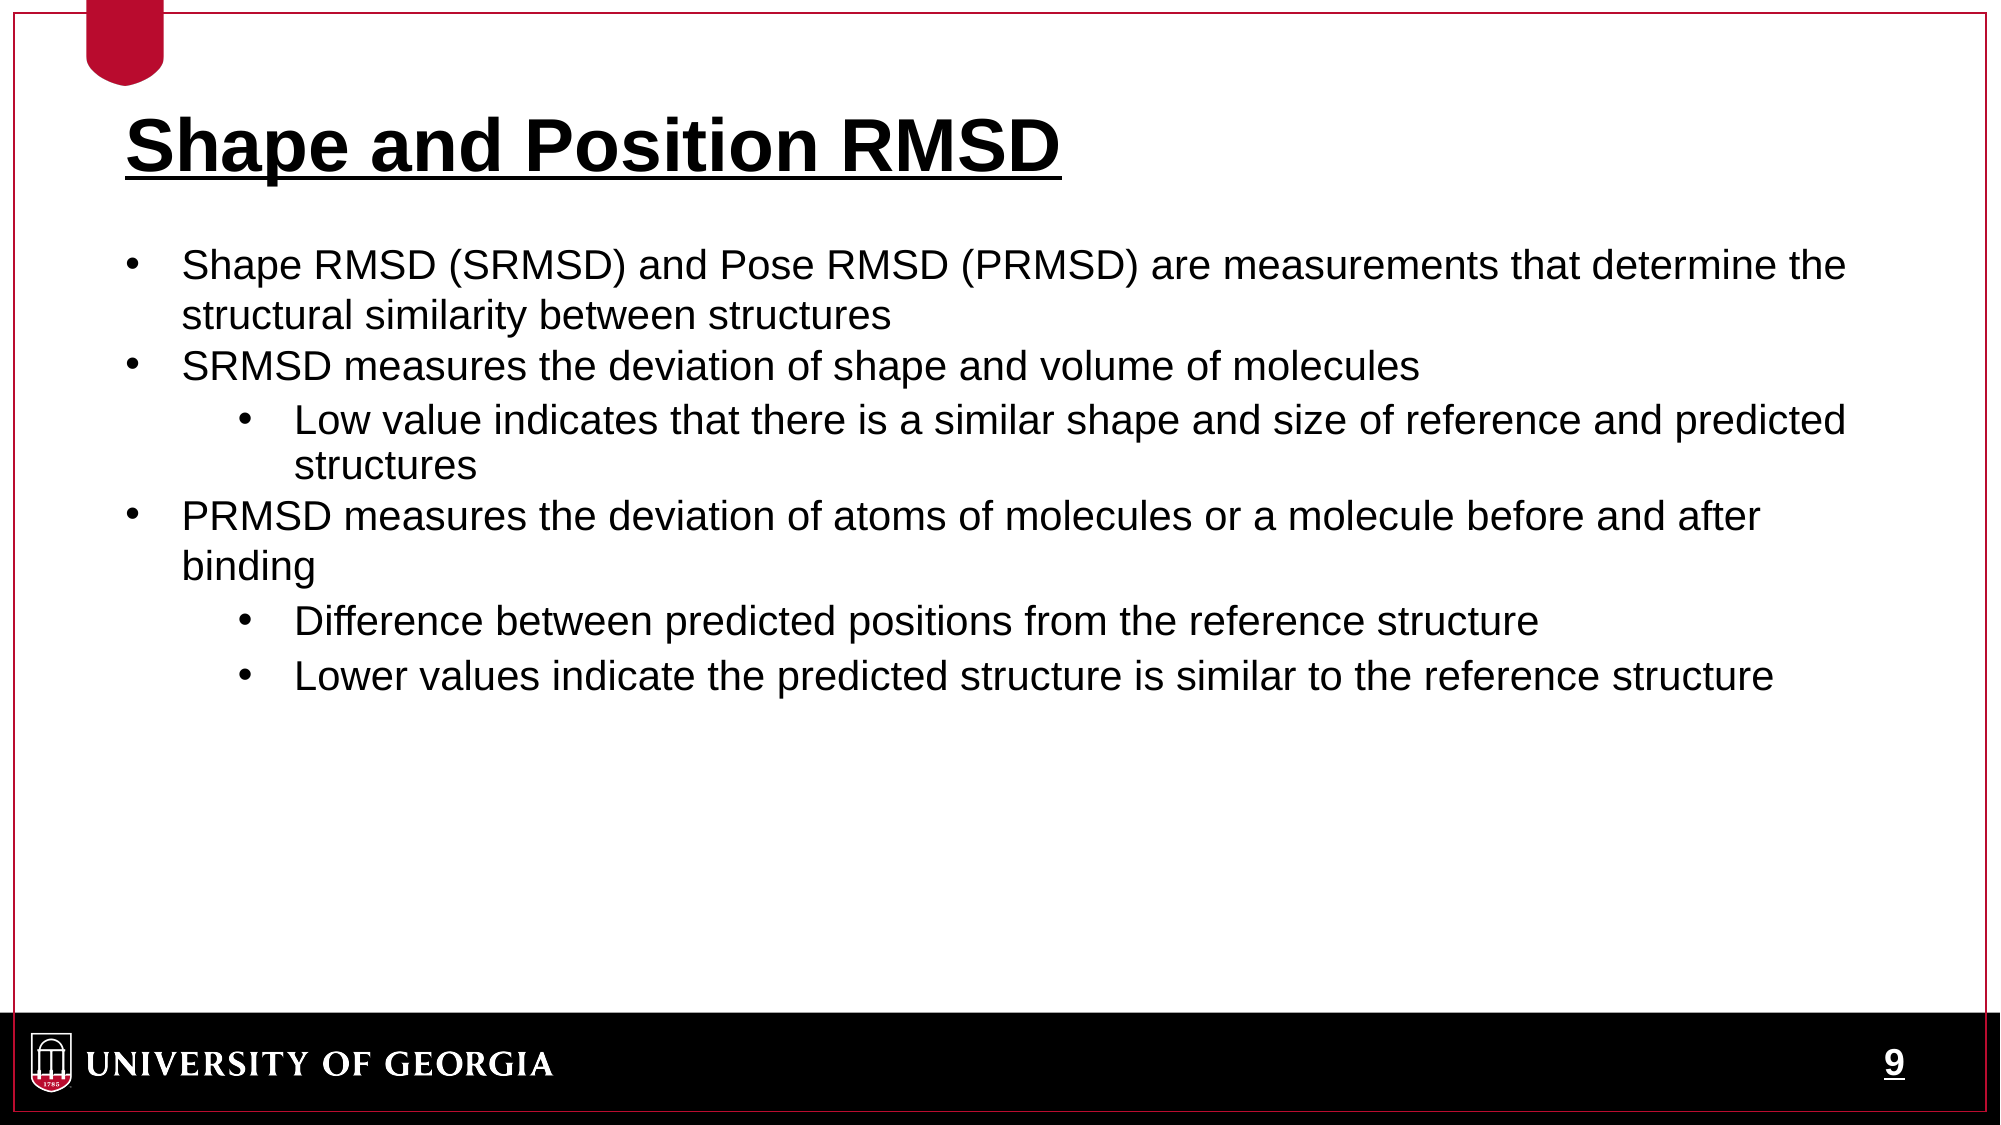

Shape and Position RMSD
Shape RMSD (SRMSD) and Pose RMSD (PRMSD) are measurements that determine the structural similarity between structures
SRMSD measures the deviation of shape and volume of molecules
Low value indicates that there is a similar shape and size of reference and predicted structures
PRMSD measures the deviation of atoms of molecules or a molecule before and after binding
Difference between predicted positions from the reference structure
Lower values indicate the predicted structure is similar to the reference structure